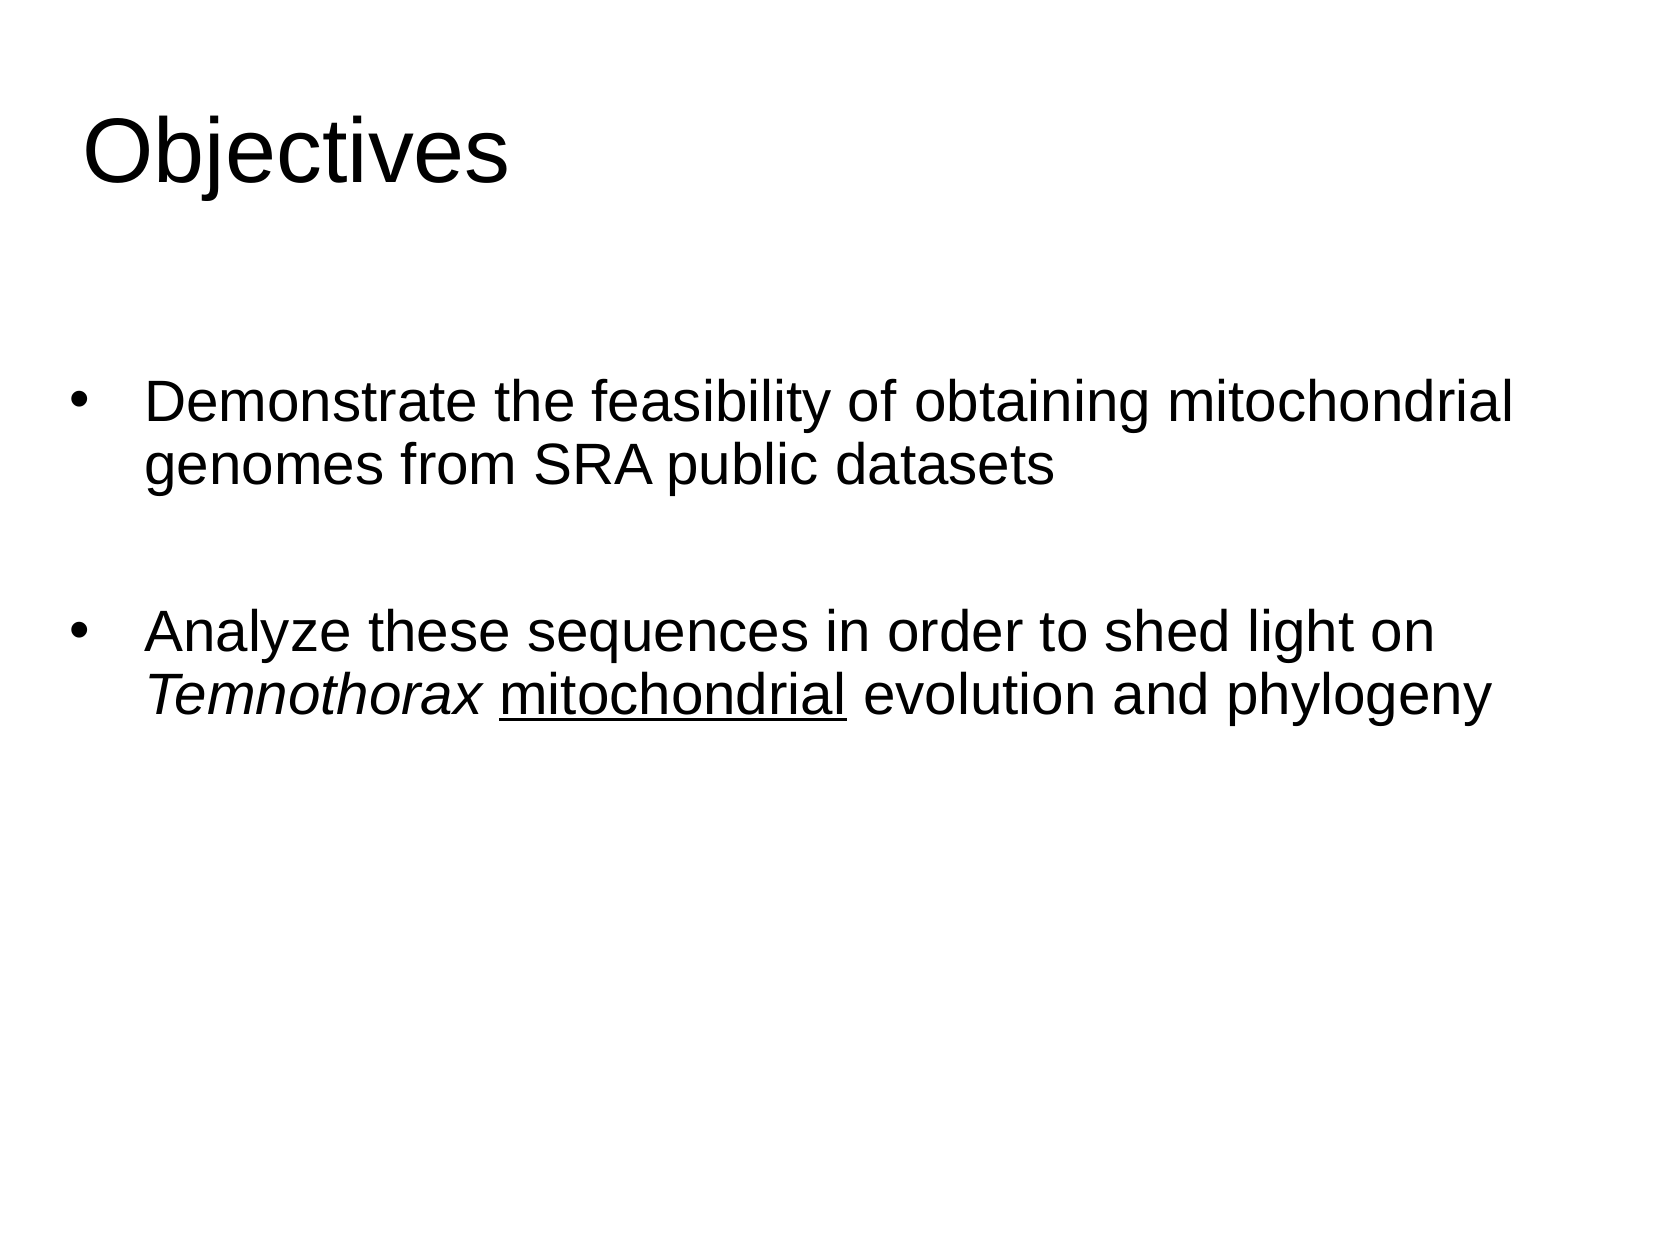

# Objectives
Demonstrate the feasibility of obtaining mitochondrial genomes from SRA public datasets

Analyze these sequences in order to shed light on Temnothorax mitochondrial evolution and phylogeny